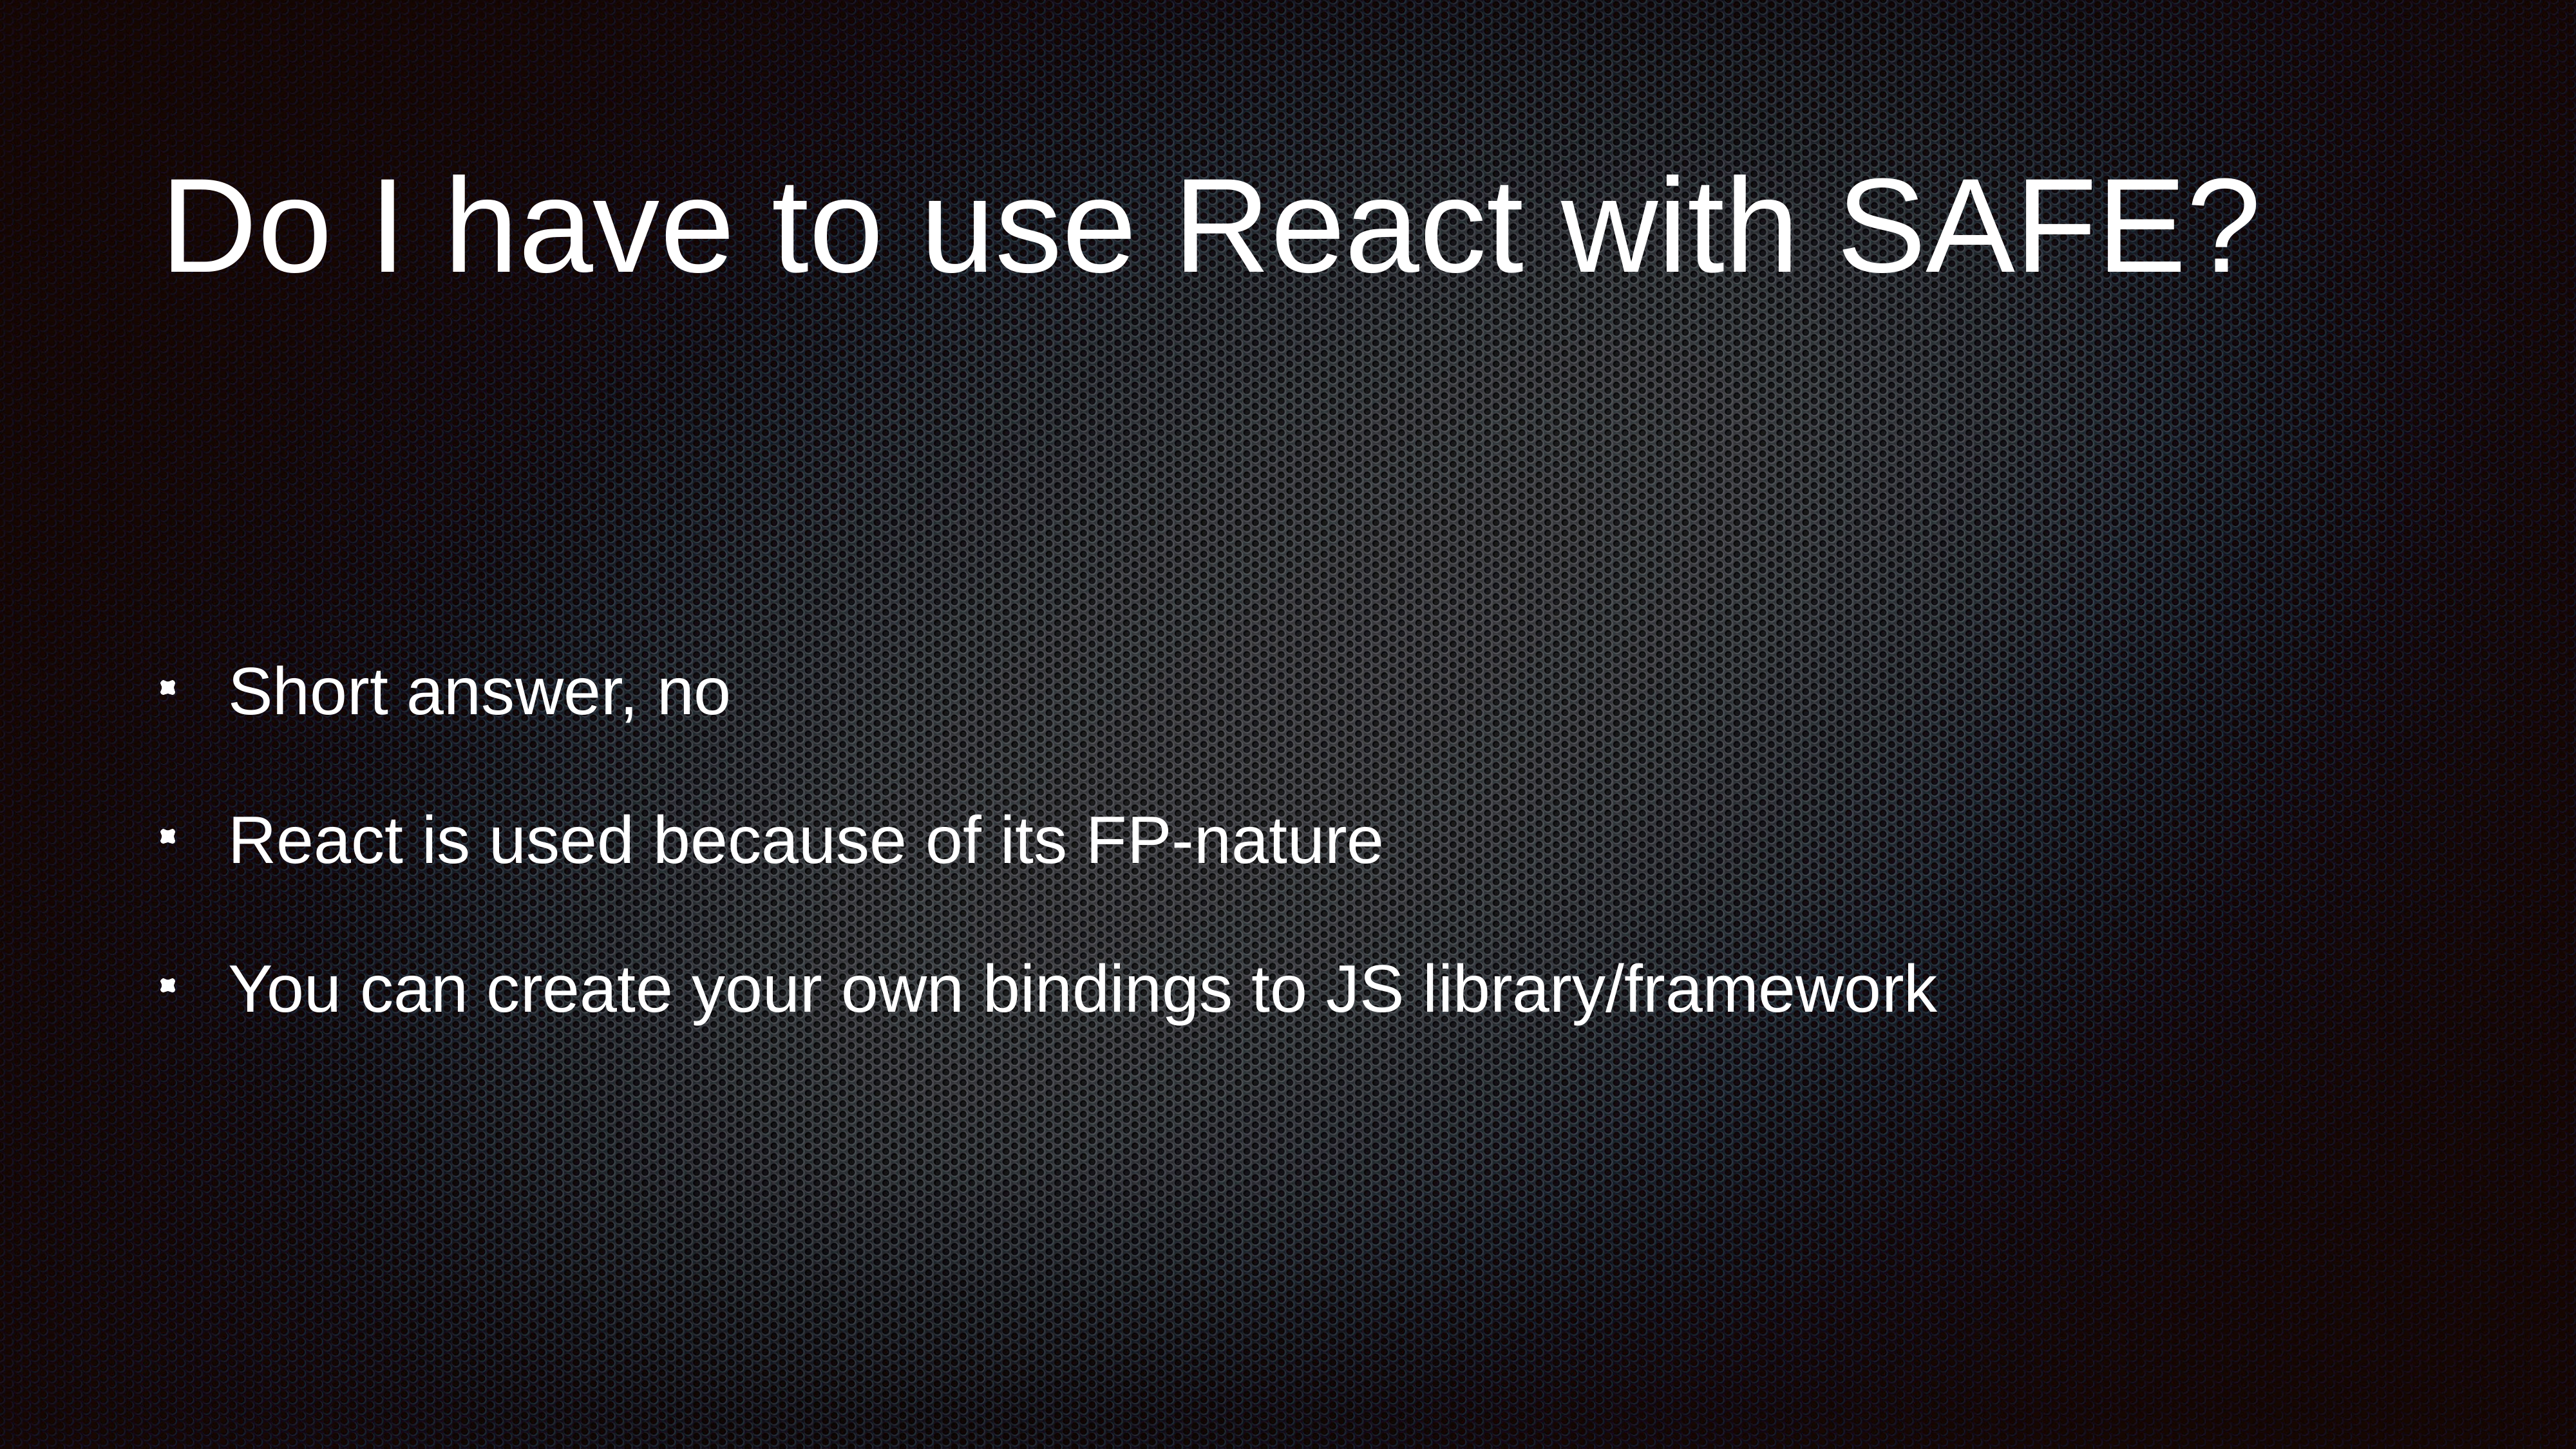

# Do I have to use React with SAFE?
Short answer, no
React is used because of its FP-nature
You can create your own bindings to JS library/framework